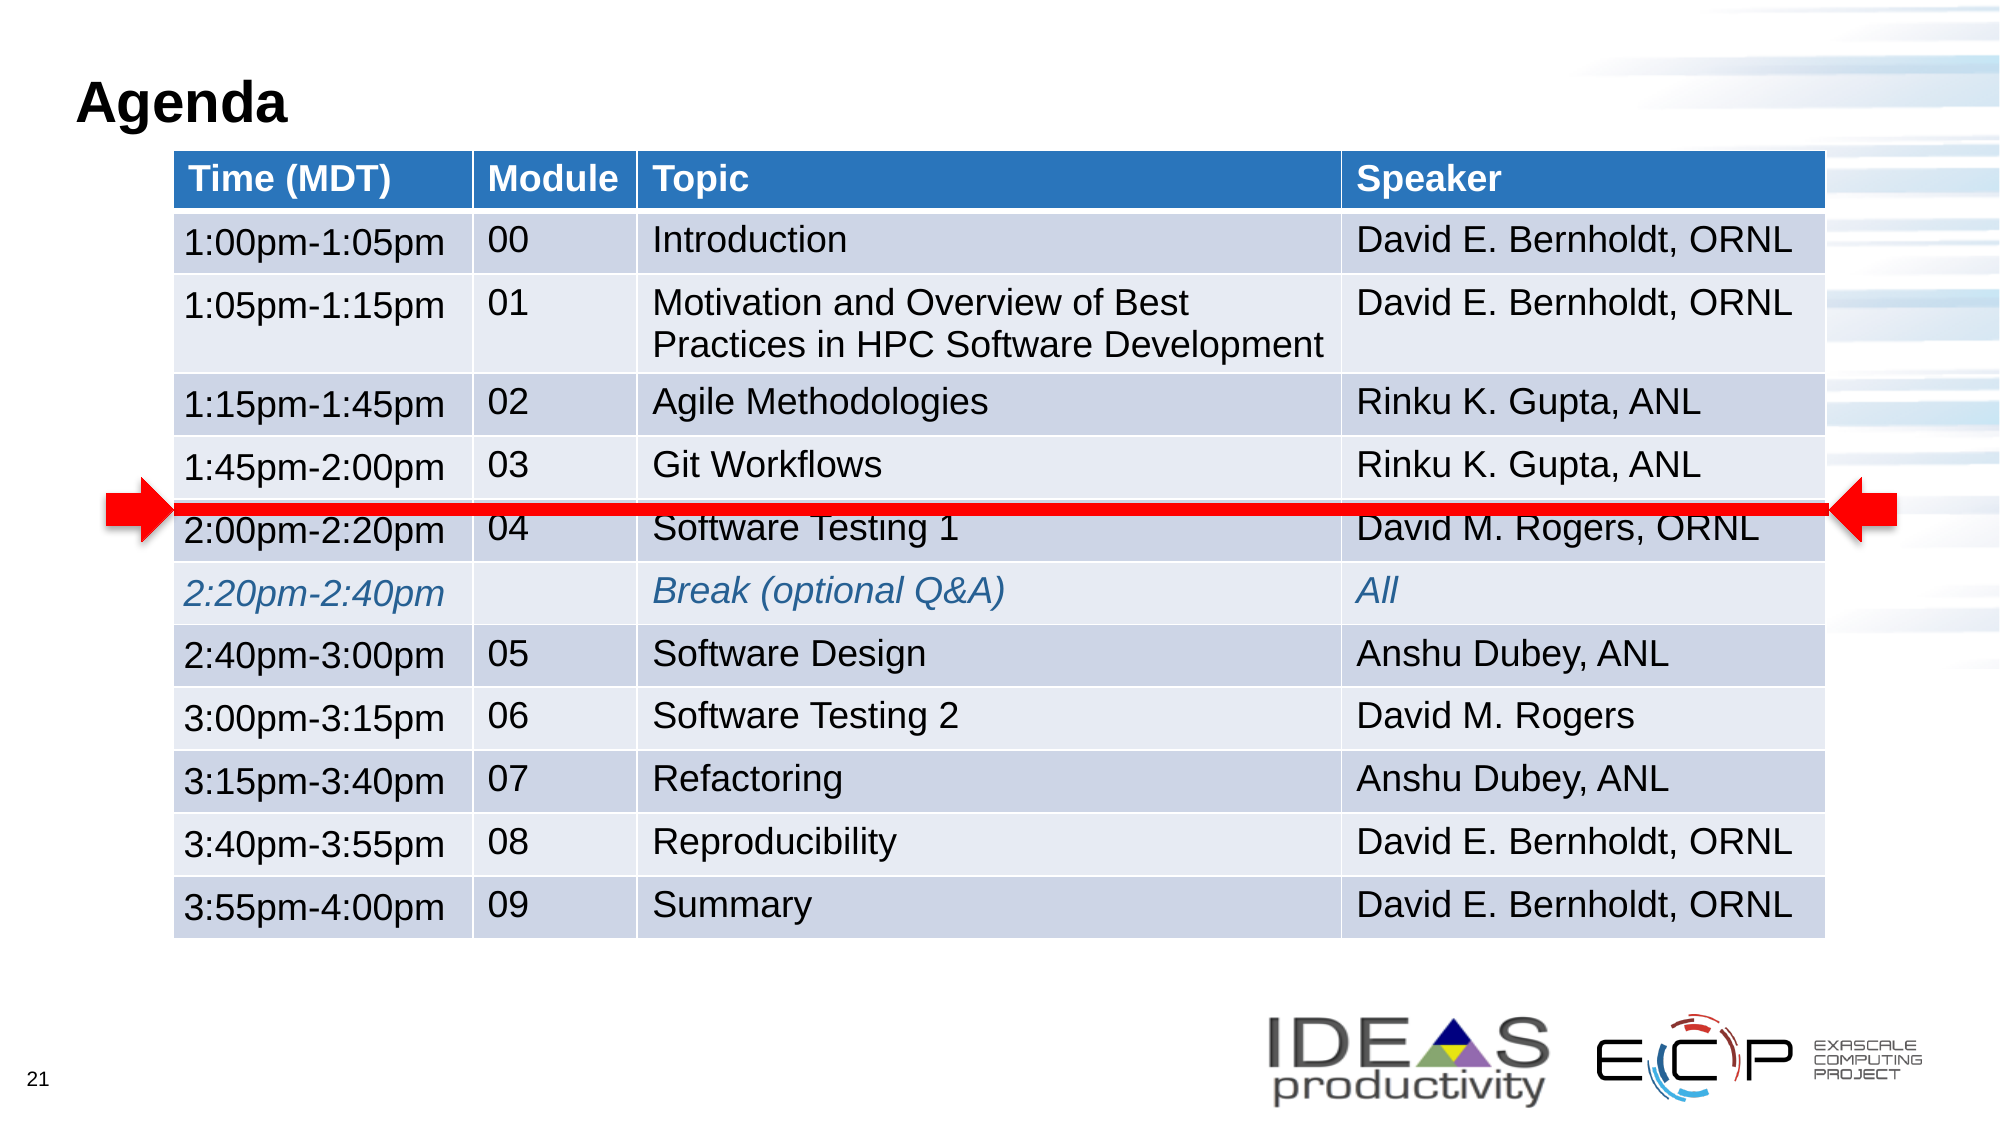

# Agenda
| Time (MDT) | Module | Topic | Speaker |
| --- | --- | --- | --- |
| 1:00pm-1:05pm | 00 | Introduction | David E. Bernholdt, ORNL |
| 1:05pm-1:15pm | 01 | Motivation and Overview of Best Practices in HPC Software Development | David E. Bernholdt, ORNL |
| 1:15pm-1:45pm | 02 | Agile Methodologies | Rinku K. Gupta, ANL |
| 1:45pm-2:00pm | 03 | Git Workflows | Rinku K. Gupta, ANL |
| 2:00pm-2:20pm | 04 | Software Testing 1 | David M. Rogers, ORNL |
| 2:20pm-2:40pm |  | Break (optional Q&A) | All |
| 2:40pm-3:00pm | 05 | Software Design | Anshu Dubey, ANL |
| 3:00pm-3:15pm | 06 | Software Testing 2 | David M. Rogers |
| 3:15pm-3:40pm | 07 | Refactoring | Anshu Dubey, ANL |
| 3:40pm-3:55pm | 08 | Reproducibility | David E. Bernholdt, ORNL |
| 3:55pm-4:00pm | 09 | Summary | David E. Bernholdt, ORNL |